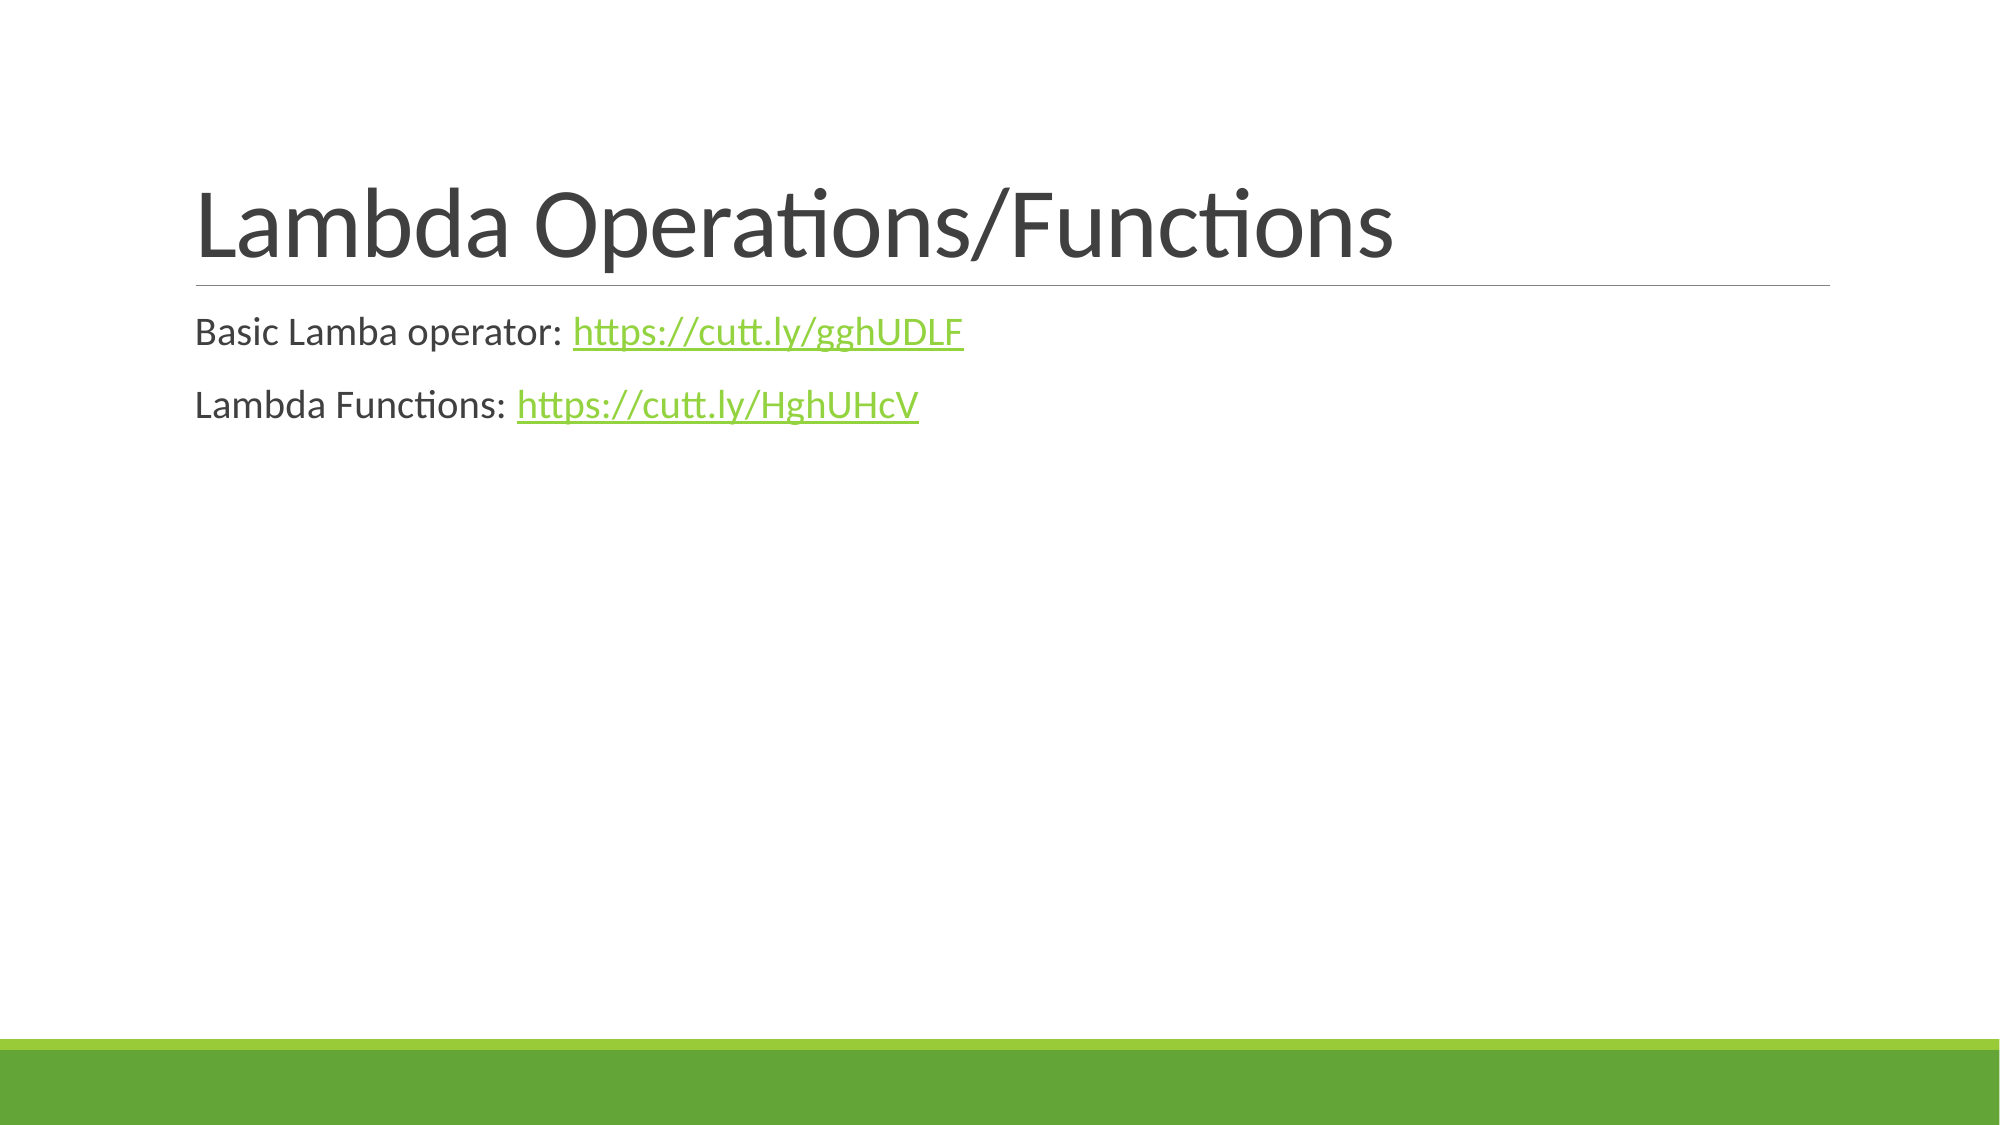

# Lambda Operations/Functions
Basic Lamba operator: https://cutt.ly/gghUDLF
Lambda Functions: https://cutt.ly/HghUHcV